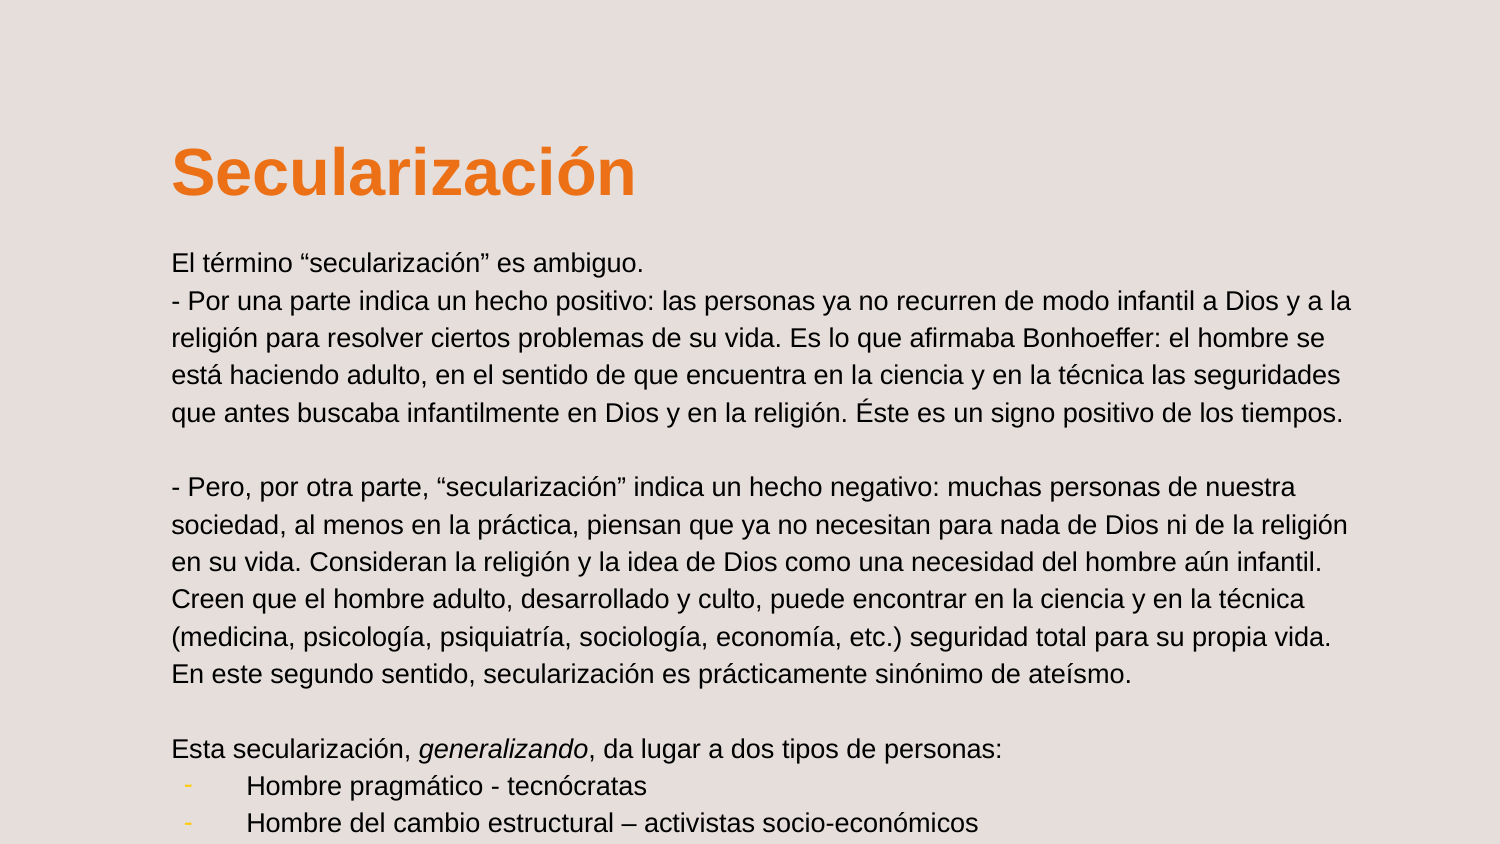

# Secularización
El término “secularización” es ambiguo.
- Por una parte indica un hecho positivo: las personas ya no recurren de modo infantil a Dios y a la religión para resolver ciertos problemas de su vida. Es lo que afirmaba Bonhoeffer: el hombre se está haciendo adulto, en el sentido de que encuentra en la ciencia y en la técnica las seguridades que antes buscaba infantilmente en Dios y en la religión. Éste es un signo positivo de los tiempos.

- Pero, por otra parte, “secularización” indica un hecho negativo: muchas personas de nuestra sociedad, al menos en la práctica, piensan que ya no necesitan para nada de Dios ni de la religión en su vida. Consideran la religión y la idea de Dios como una necesidad del hombre aún infantil. Creen que el hombre adulto, desarrollado y culto, puede encontrar en la ciencia y en la técnica (medicina, psicología, psiquiatría, sociología, economía, etc.) seguridad total para su propia vida. En este segundo sentido, secularización es prácticamente sinónimo de ateísmo.

Esta secularización, generalizando, da lugar a dos tipos de personas:
Hombre pragmático - tecnócratas
Hombre del cambio estructural – activistas socio-económicos